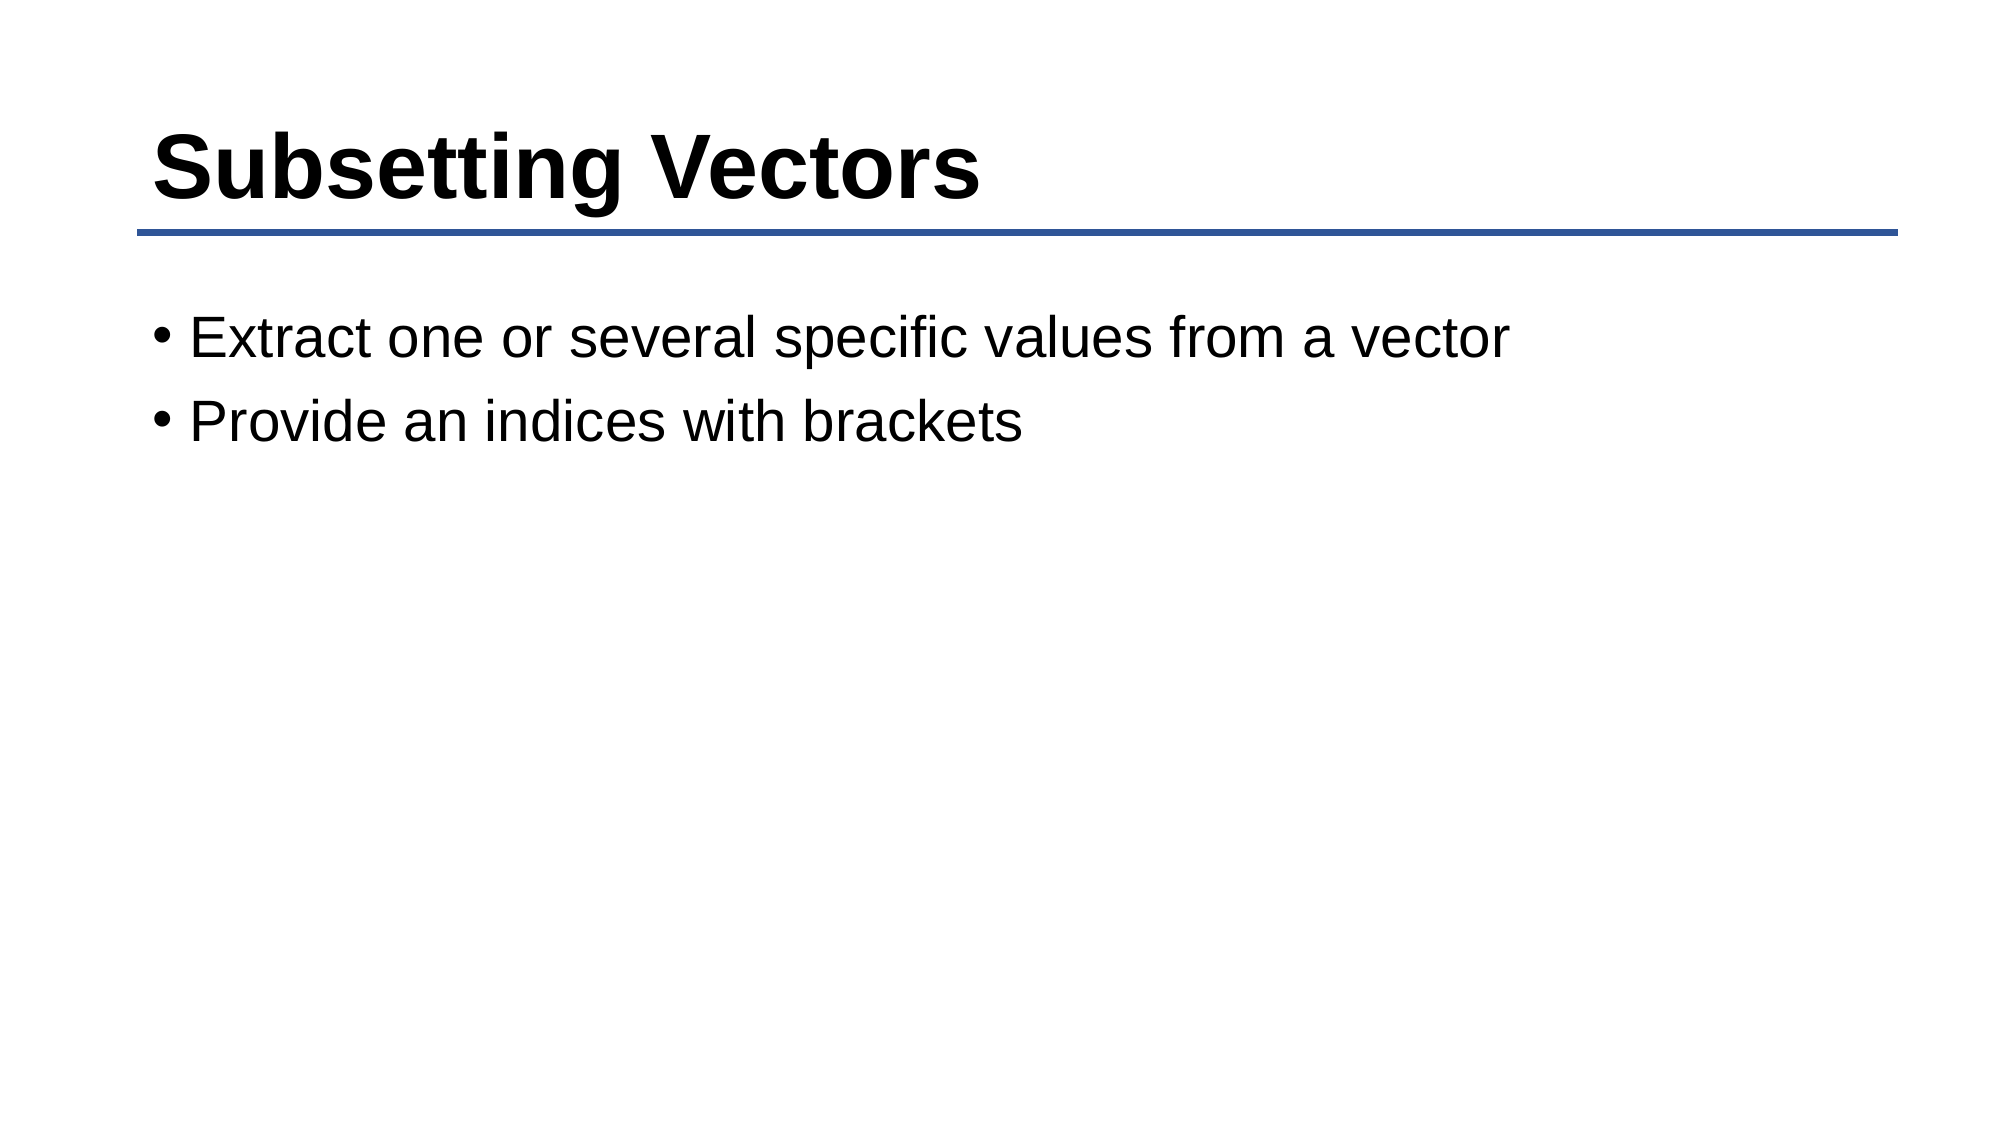

# Subsetting Vectors
Extract one or several specific values from a vector
Provide an indices with brackets